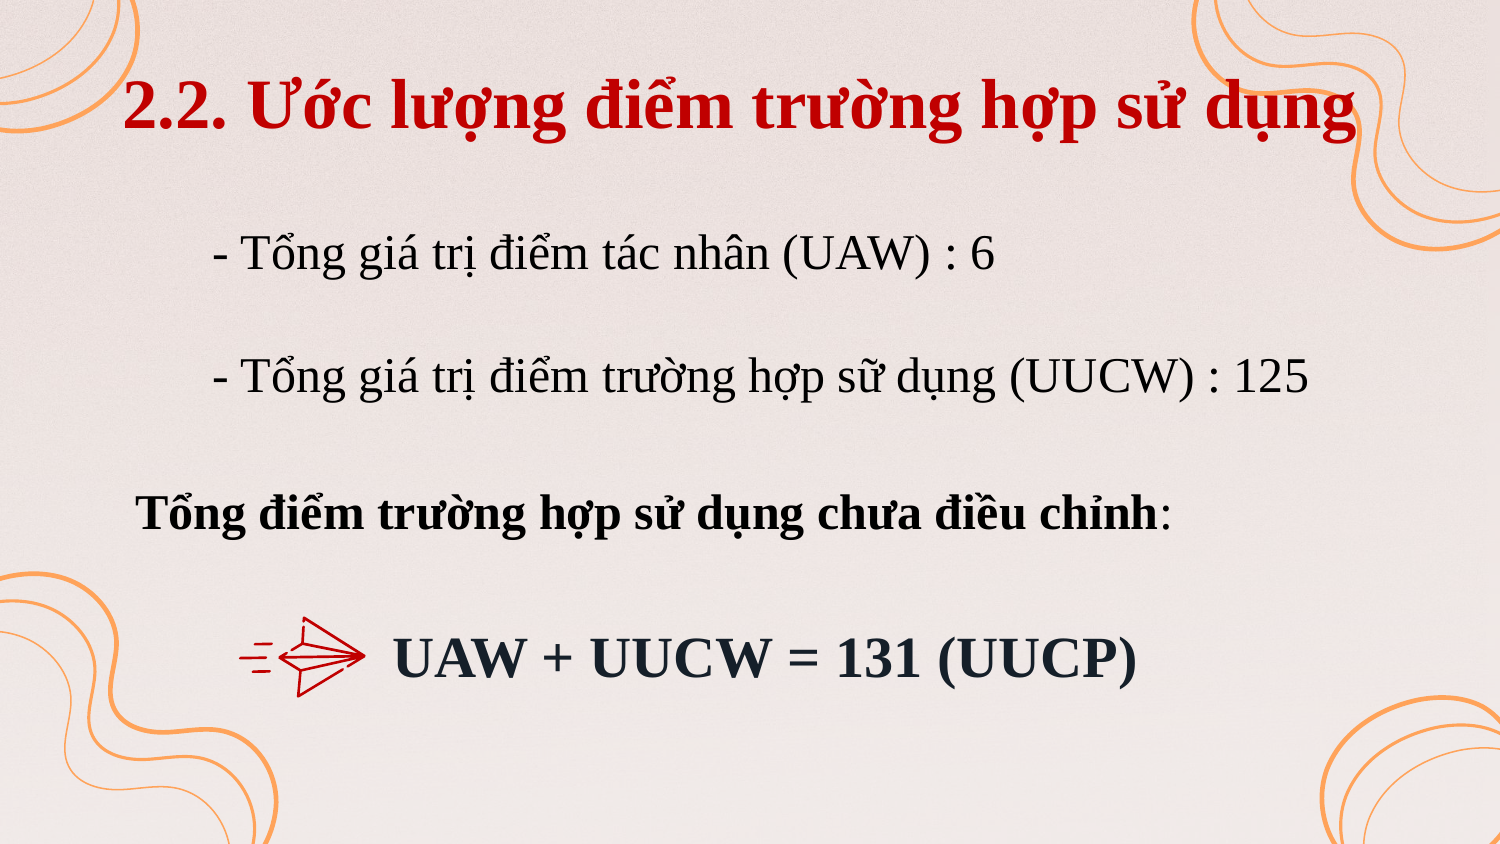

2.2. Ước lượng điểm trường hợp sử dụng
- Tổng giá trị điểm tác nhân (UAW) : 6

- Tổng giá trị điểm trường hợp sữ dụng (UUCW) : 125

Tổng điểm trường hợp sử dụng chưa điều chỉnh:

UAW + UUCW = 131 (UUCP)